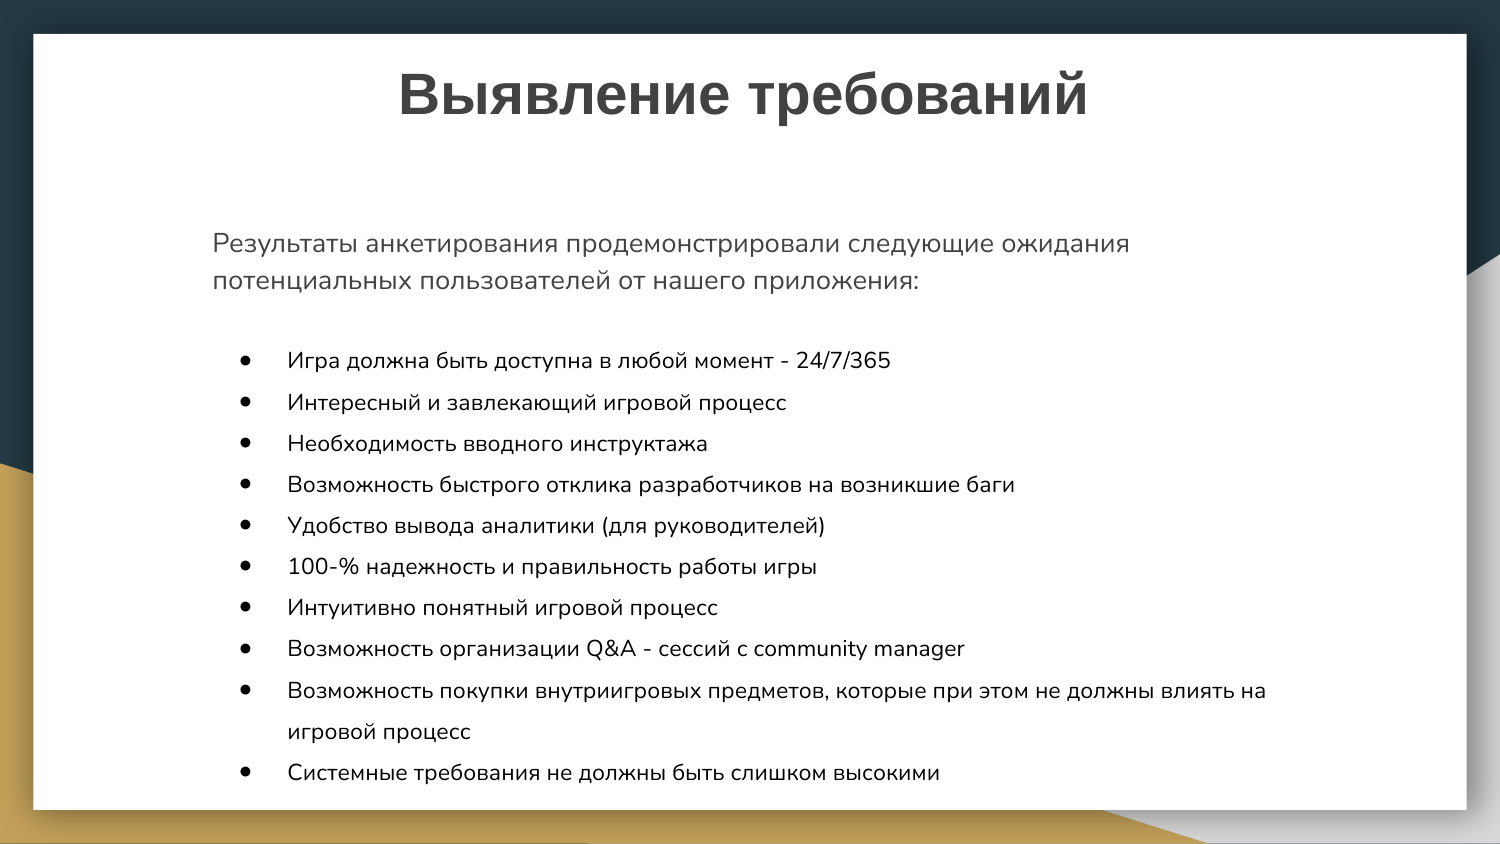

Выявление требований
Результаты анкетирования продемонстрировали следующие ожидания потенциальных пользователей от нашего приложения:

Игра должна быть доступна в любой момент - 24/7/365
Интересный и завлекающий игровой процесс
Необходимость вводного инструктажа
Возможность быстрого отклика разработчиков на возникшие баги
Удобство вывода аналитики (для руководителей)
100-% надежность и правильность работы игры
Интуитивно понятный игровой процесс
Возможность организации Q&A - сессий с community manager
Возможность покупки внутриигровых предметов, которые при этом не должны влиять на игровой процесс
Системные требования не должны быть слишком высокими